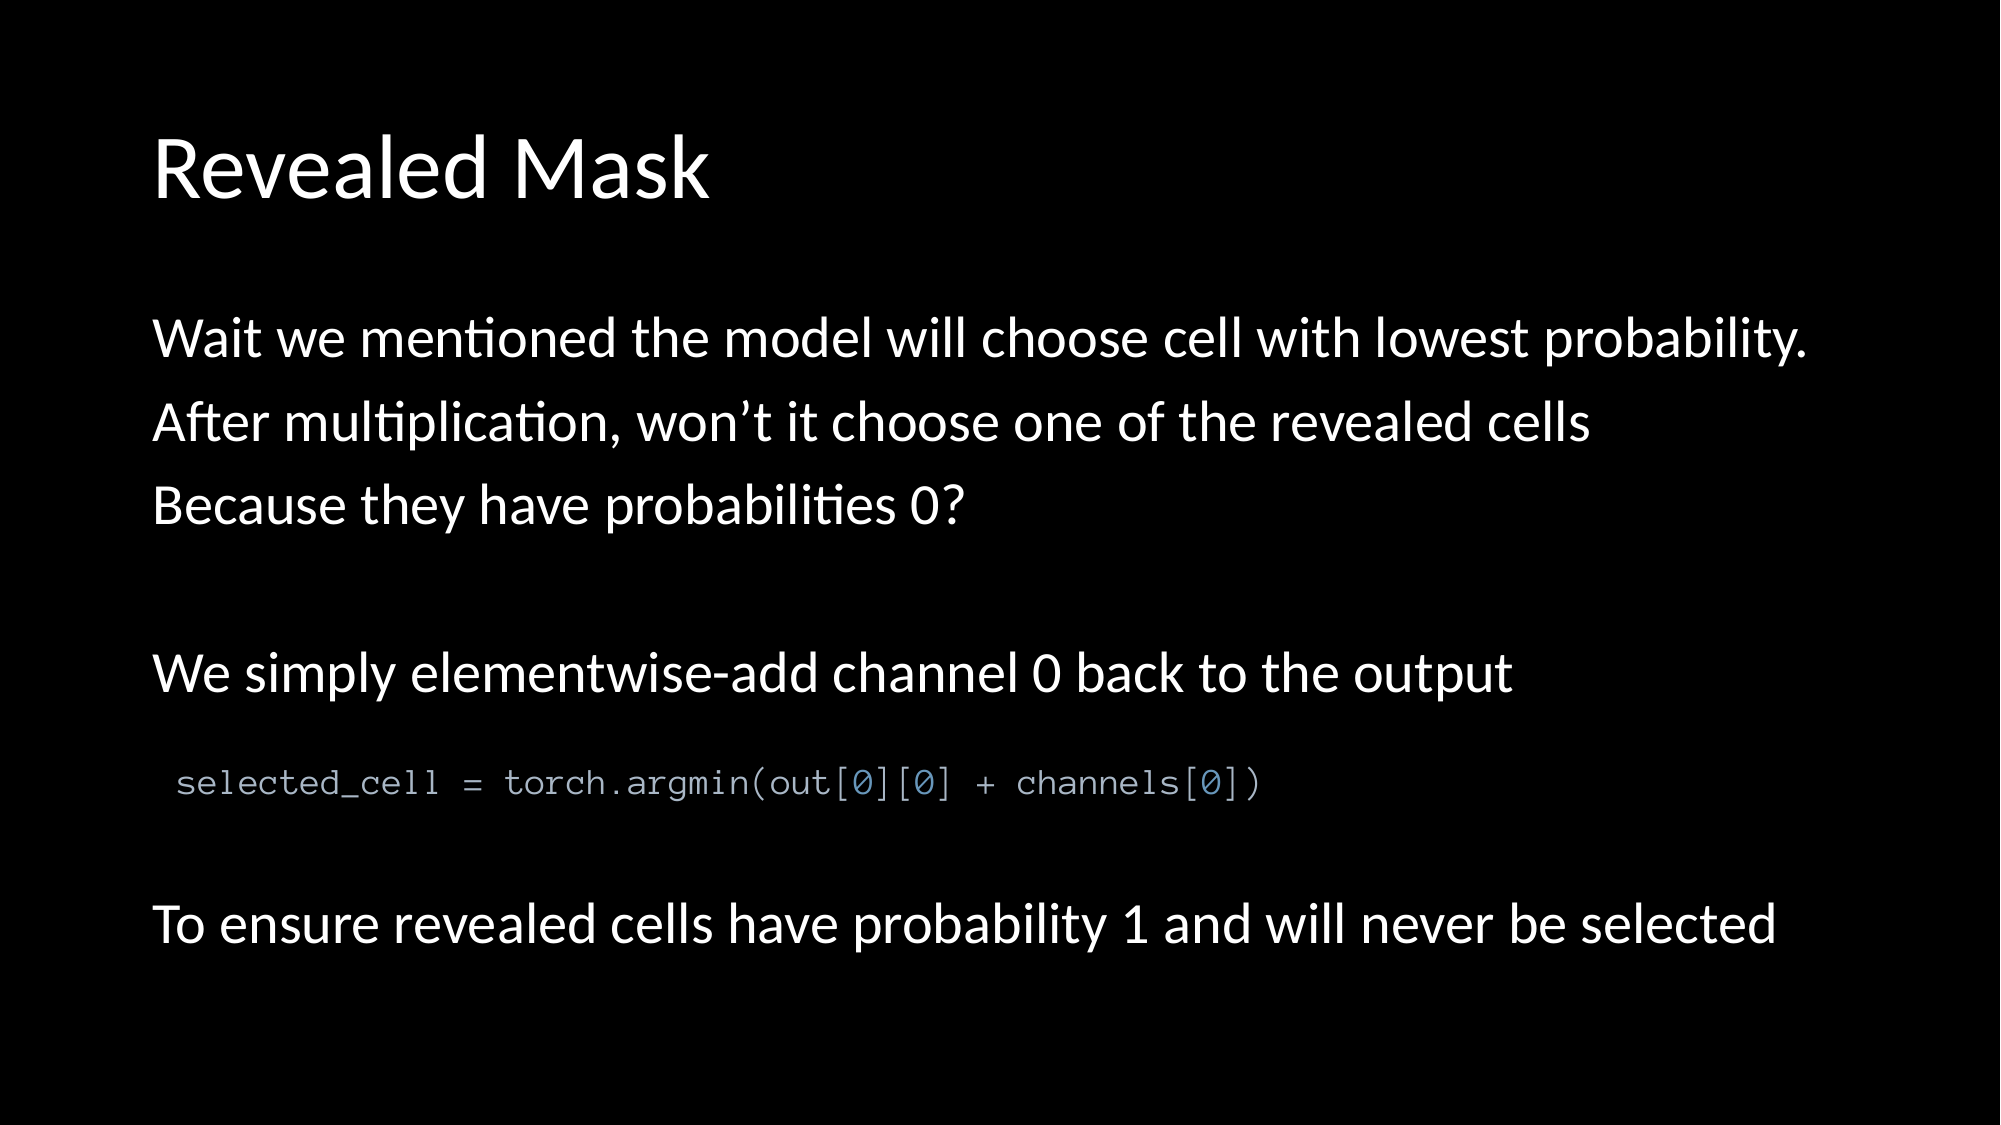

# Revealed Mask
Wait we mentioned the model will choose cell with lowest probability.
After multiplication, won’t it choose one of the revealed cells
Because they have probabilities 0?

We simply elementwise-add channel 0 back to the output

To ensure revealed cells have probability 1 and will never be selected
selected_cell = torch.argmin(out[0][0] + channels[0])